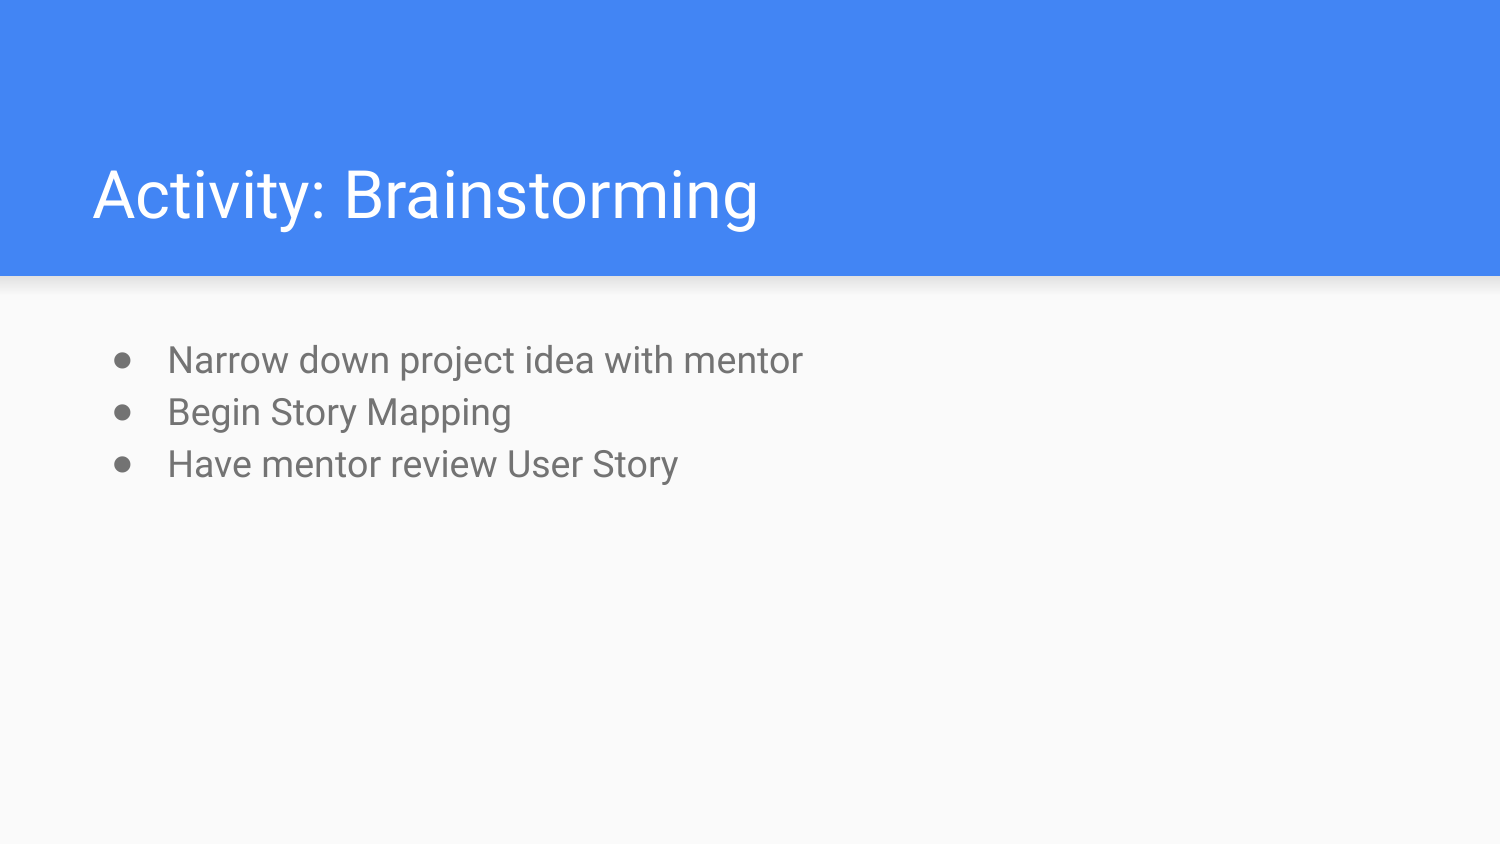

# Activity: Brainstorming
Narrow down project idea with mentor
Begin Story Mapping
Have mentor review User Story